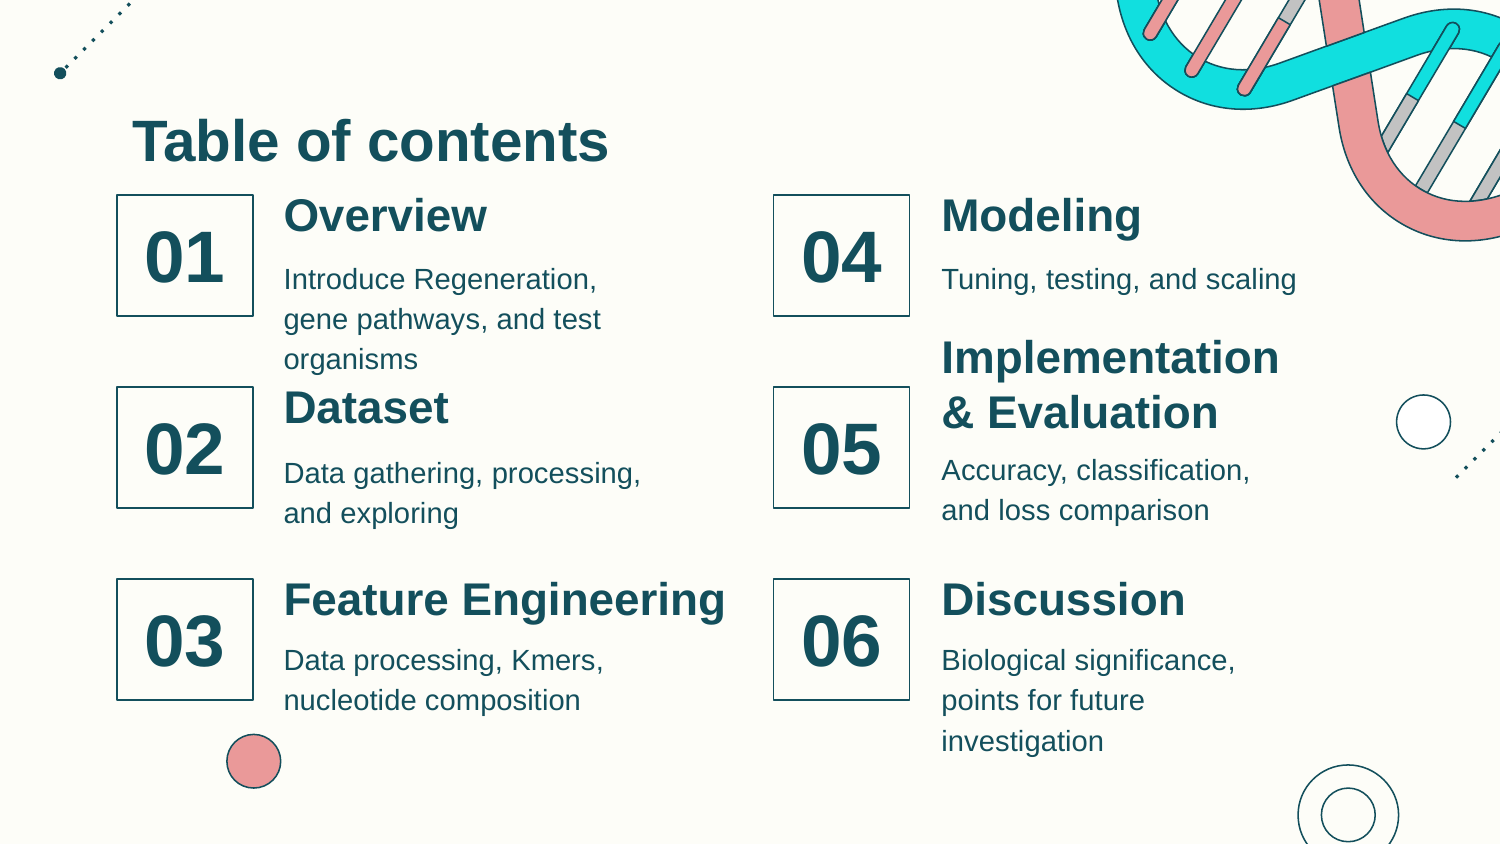

Table of contents
# 01
04
Overview
Modeling
Introduce Regeneration, gene pathways, and test organisms
Tuning, testing, and scaling
Implementation & Evaluation
02
05
Dataset
Accuracy, classification, and loss comparison
Data gathering, processing, and exploring
03
06
Feature Engineering
Discussion
Data processing, Kmers, nucleotide composition
Biological significance, points for future investigation